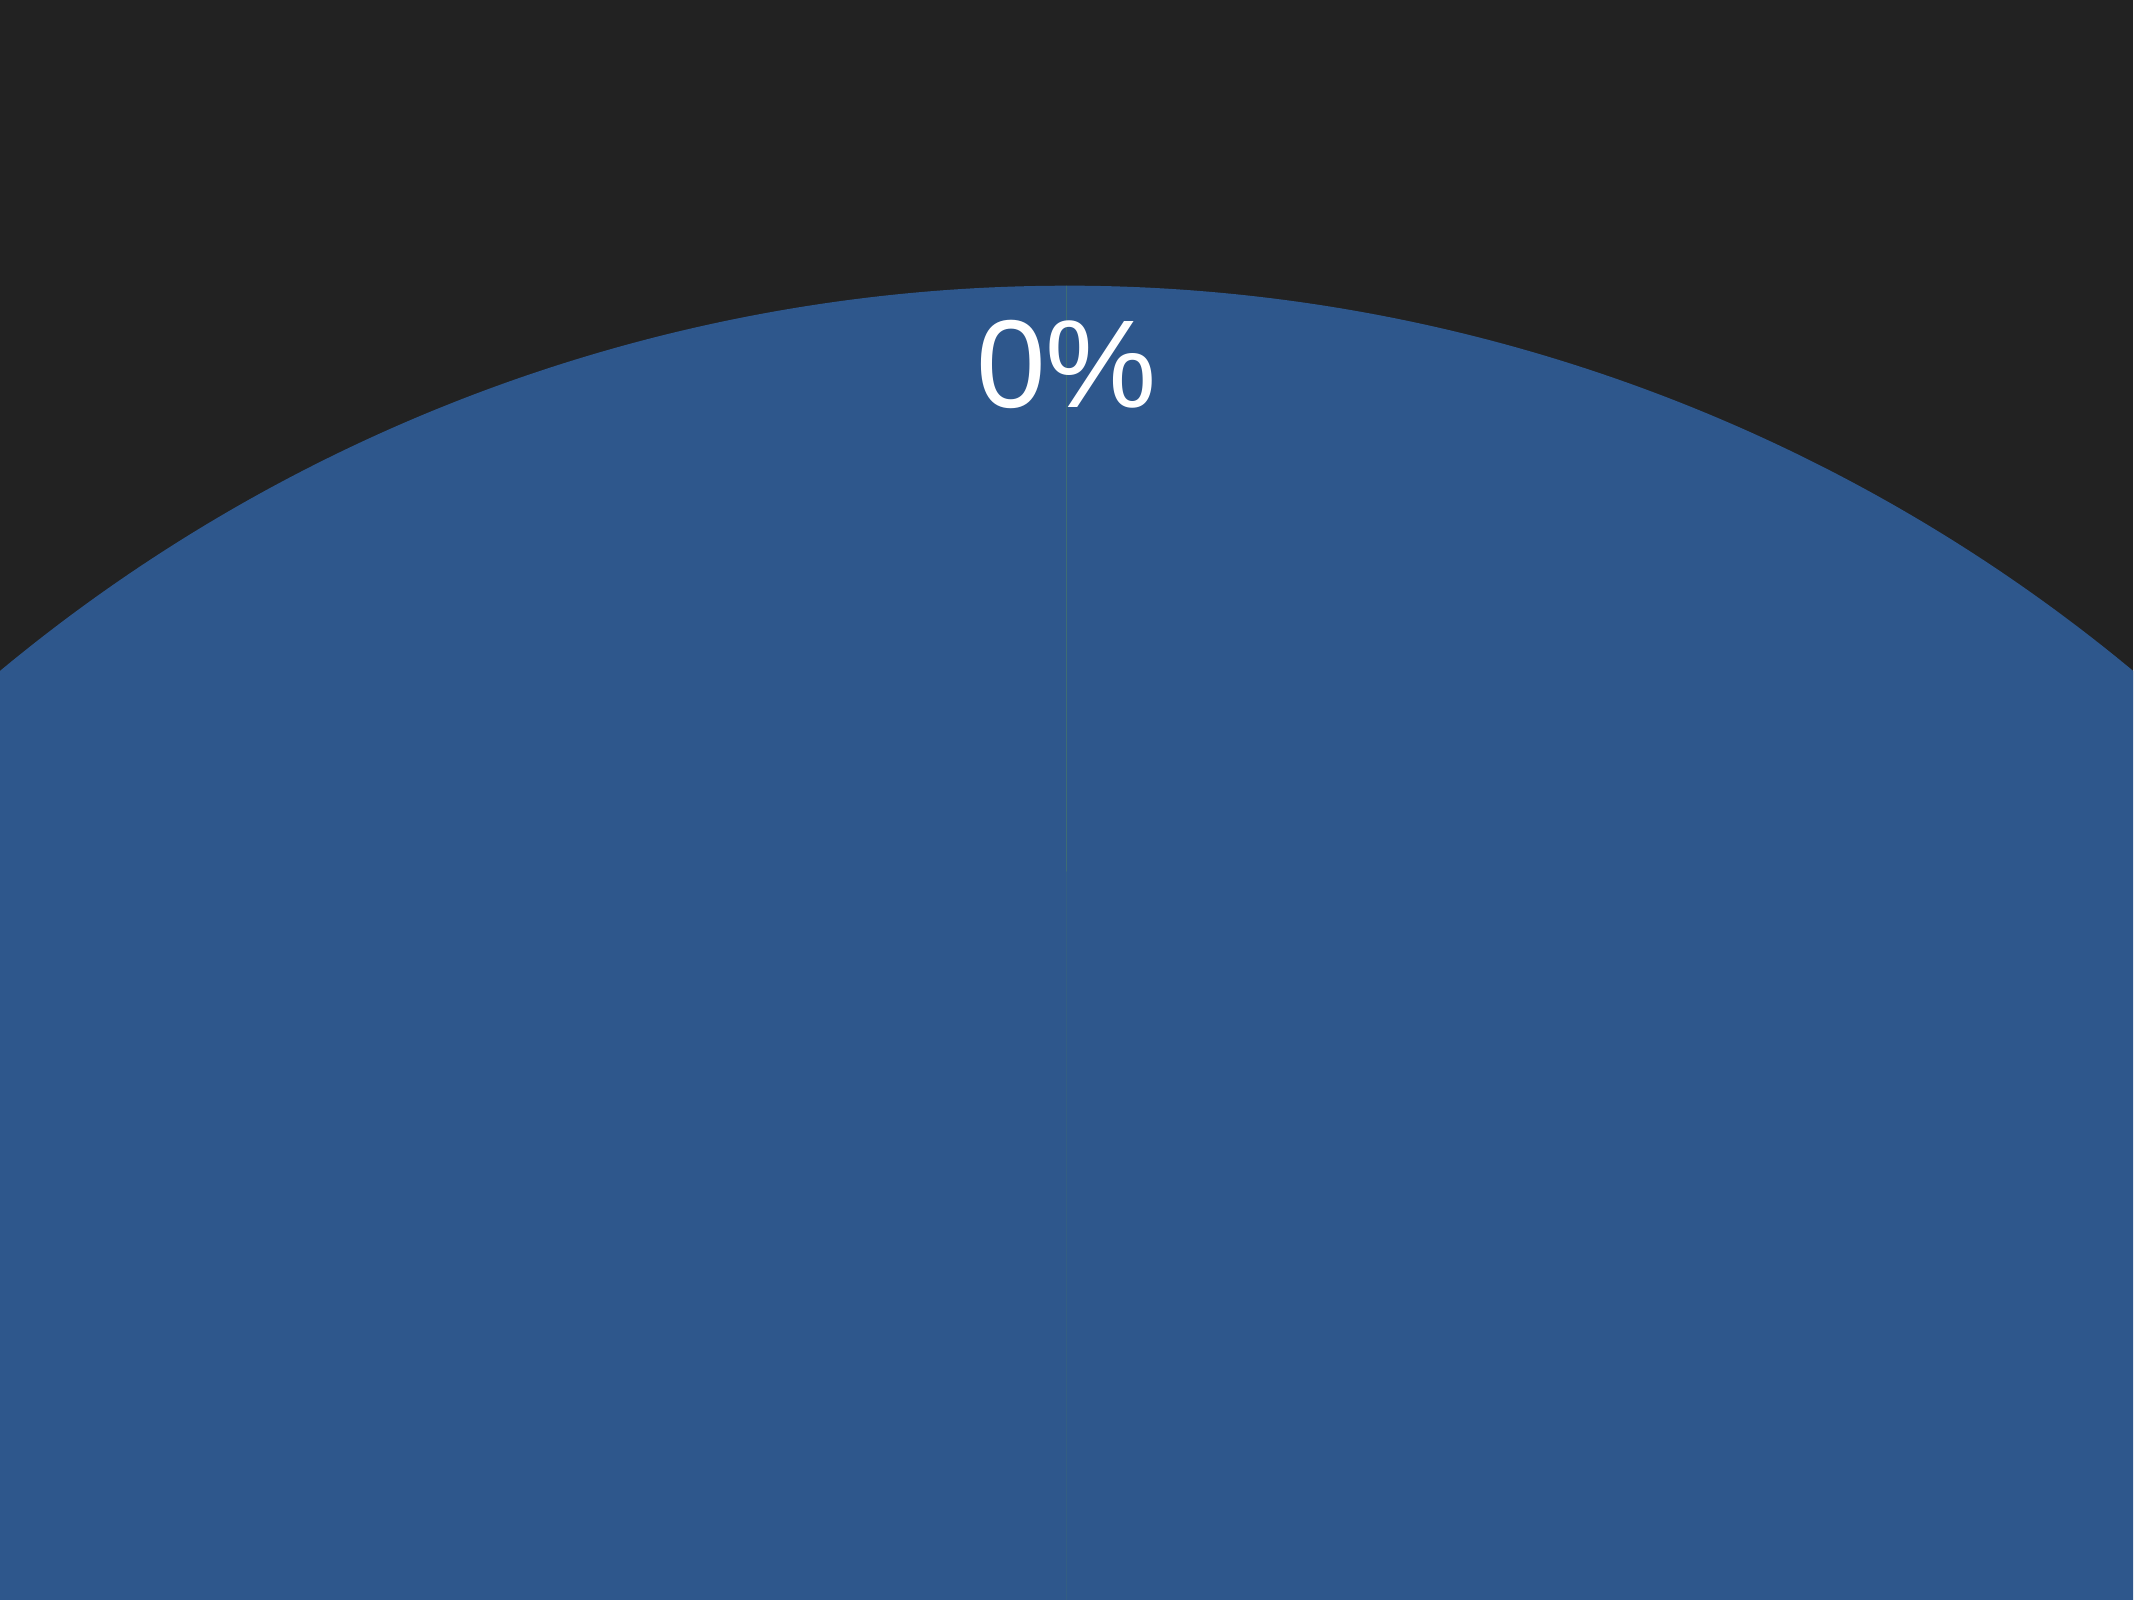

### Chart

| Category | IP Addresses |
|---|---|
| One Network  Range | 3706452992.0 |
| Other Addresses | 65536.0 |